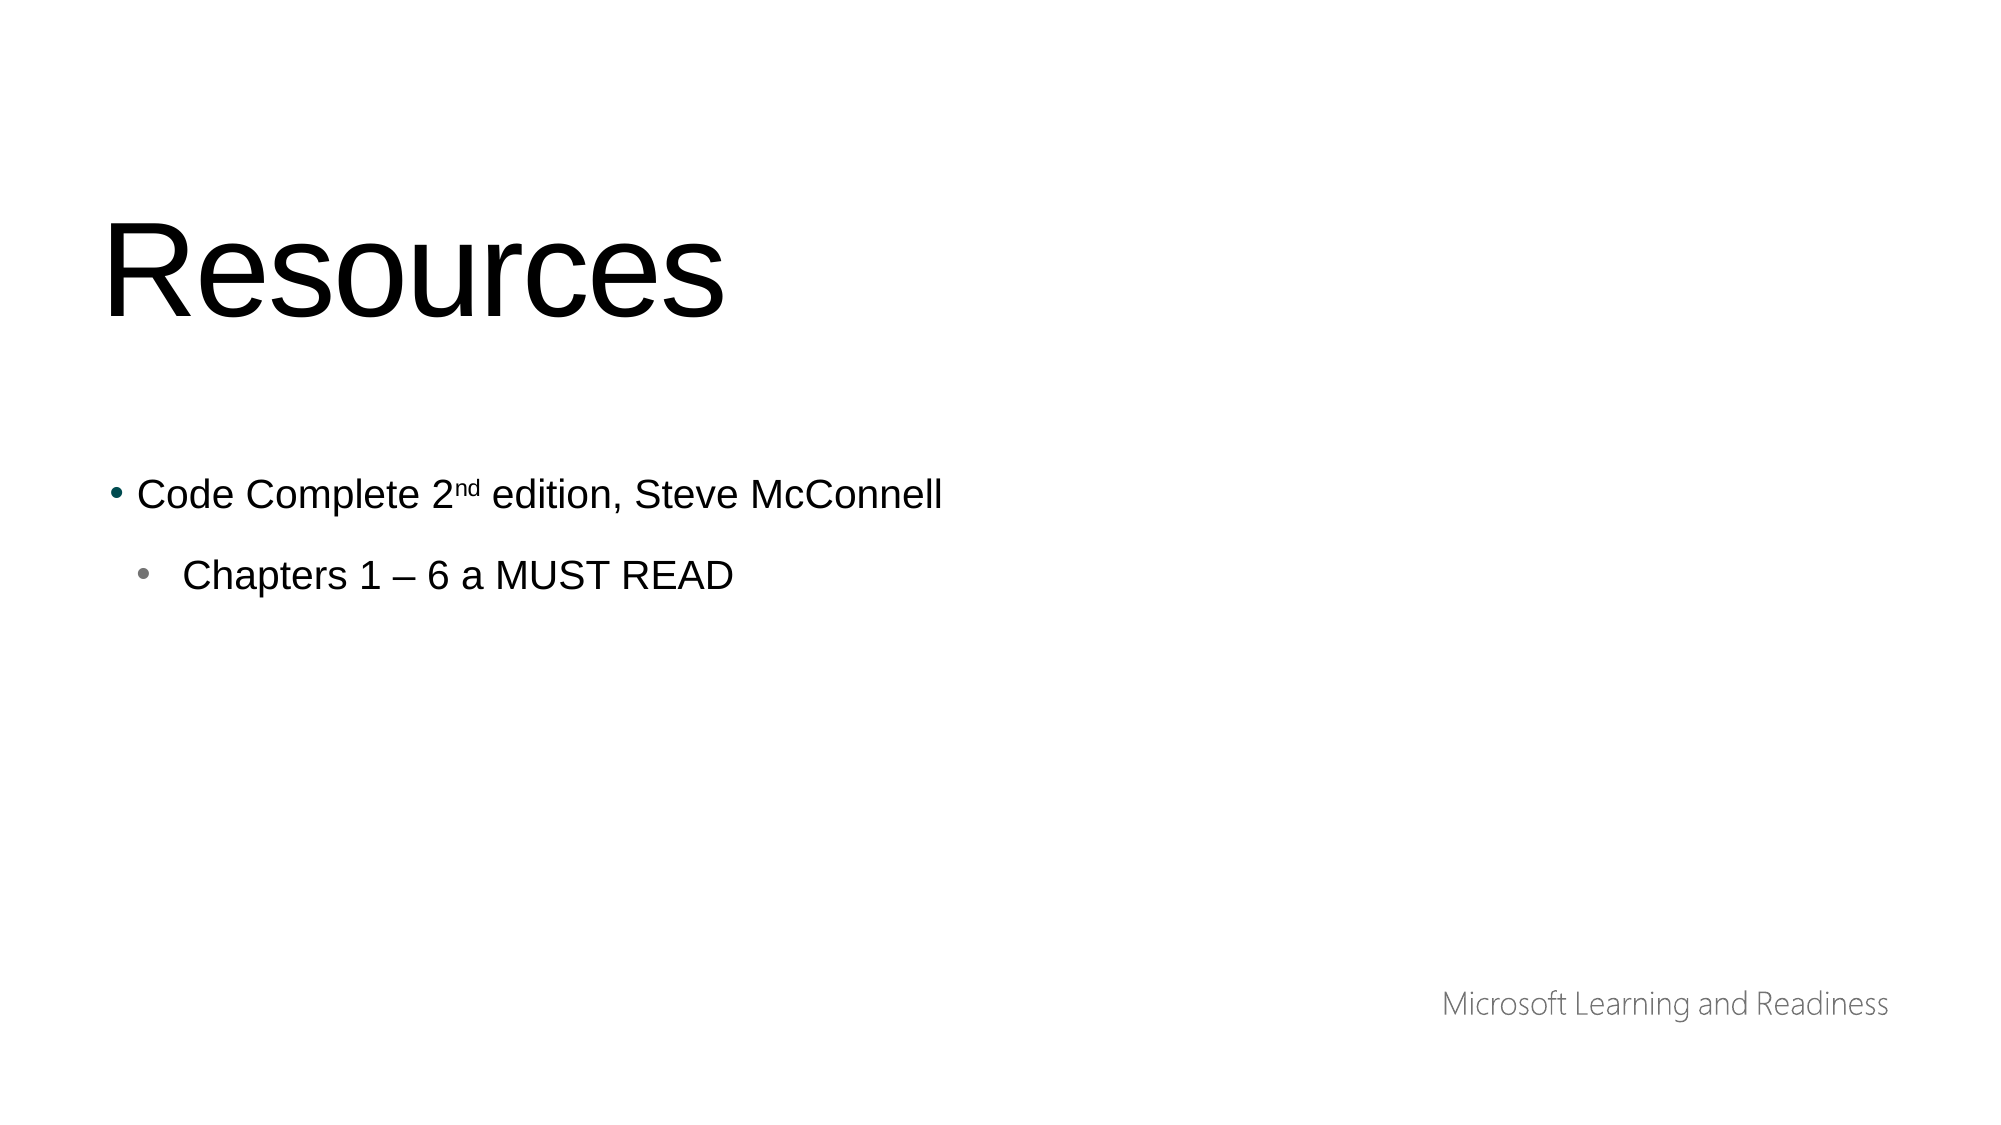

Resources
Code Complete 2nd edition, Steve McConnell
Chapters 1 – 6 a MUST READ